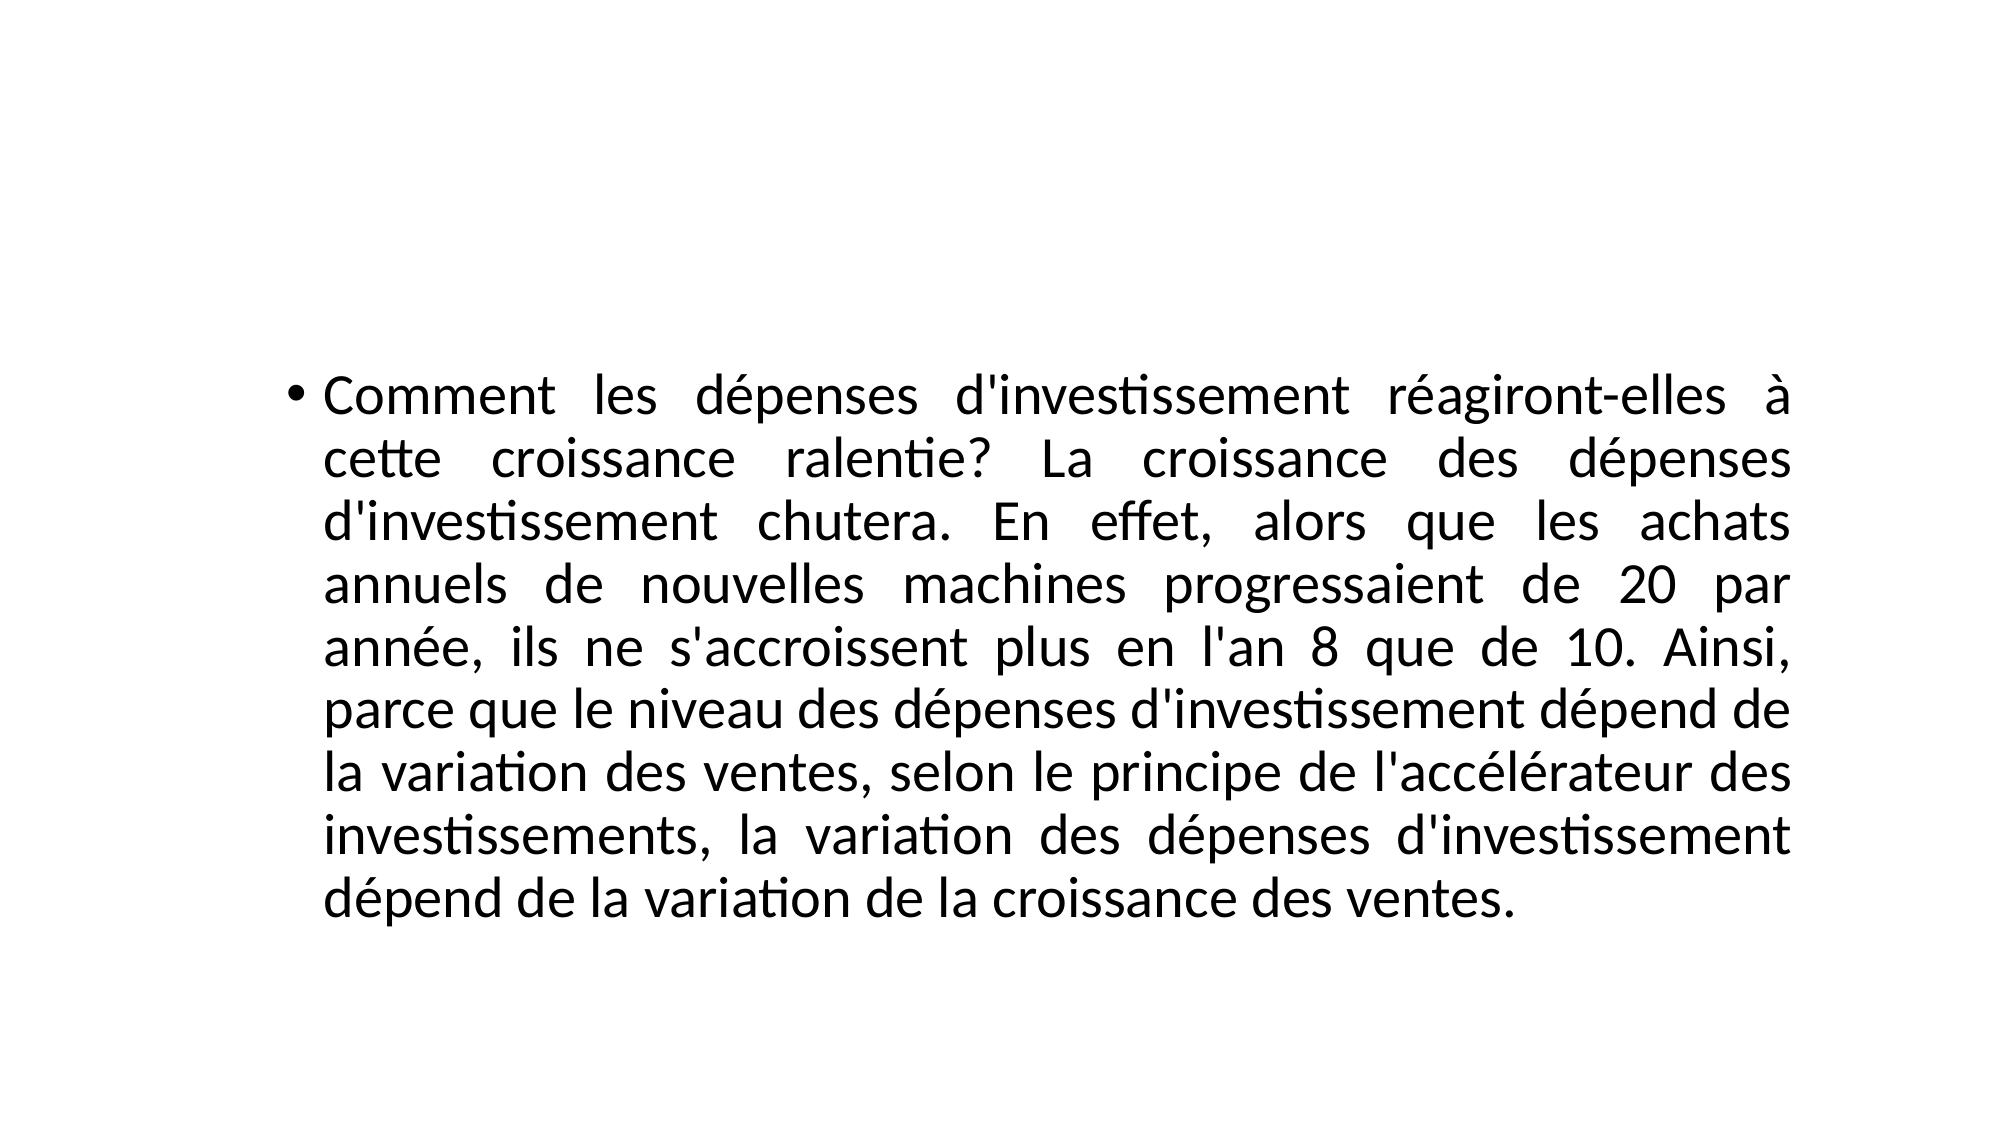

Comment les dépenses d'investissement réagiront-elles à cette croissance ralentie? La croissance des dépenses d'investissement chutera. En effet, alors que les achats annuels de nouvelles machines progressaient de 20 par année, ils ne s'accroissent plus en l'an 8 que de 10. Ainsi, parce que le niveau des dépenses d'investissement dépend de la variation des ventes, selon le principe de l'accélérateur des investissements, la variation des dépenses d'investissement dépend de la variation de la croissance des ventes.